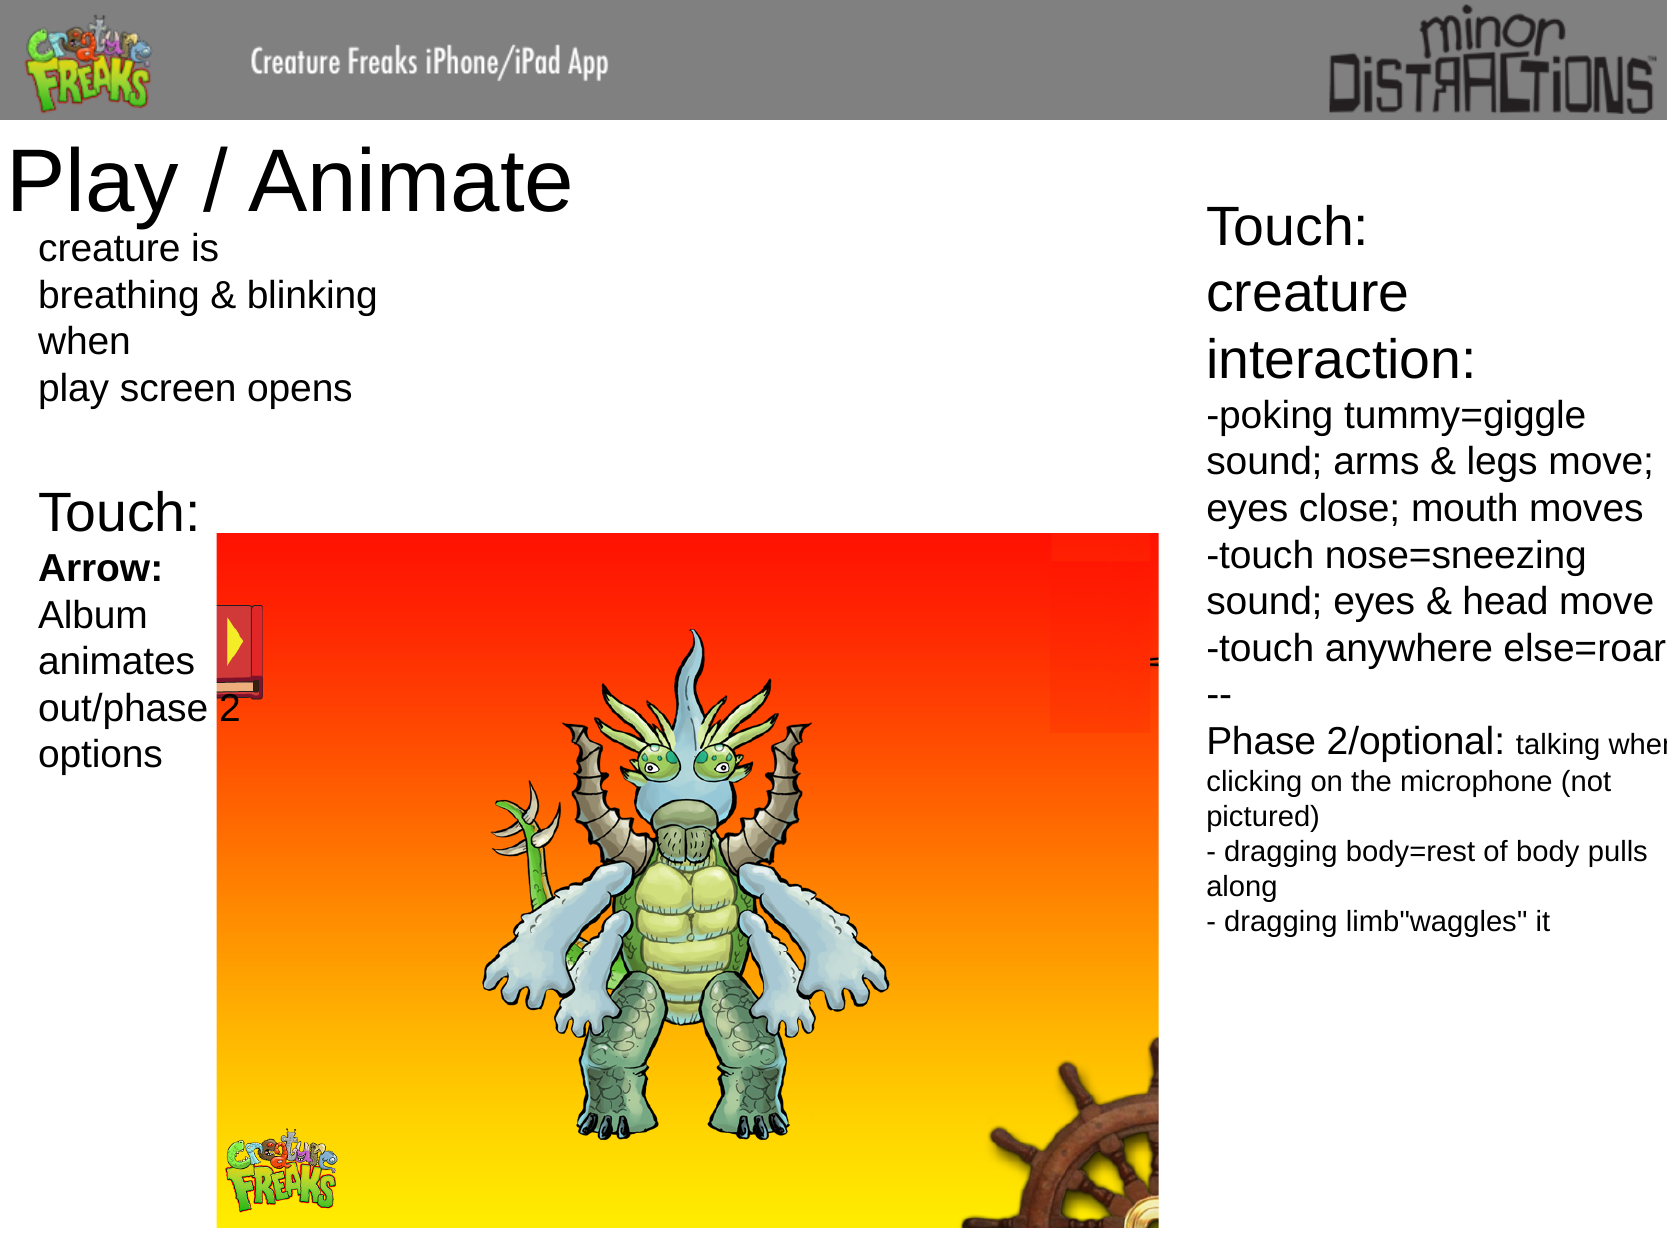

# Play / Animate
Touch:
creature interaction:
-poking tummy=giggle sound; arms & legs move; eyes close; mouth moves
-touch nose=sneezing sound; eyes & head move
-touch anywhere else=roar
--
Phase 2/optional: talking when clicking on the microphone (not pictured)
- dragging body=rest of body pulls along
- dragging limb"waggles" it
creature is
breathing & blinking when
play screen opens

Touch:
Arrow:
Album
animates
out/phase 2
options